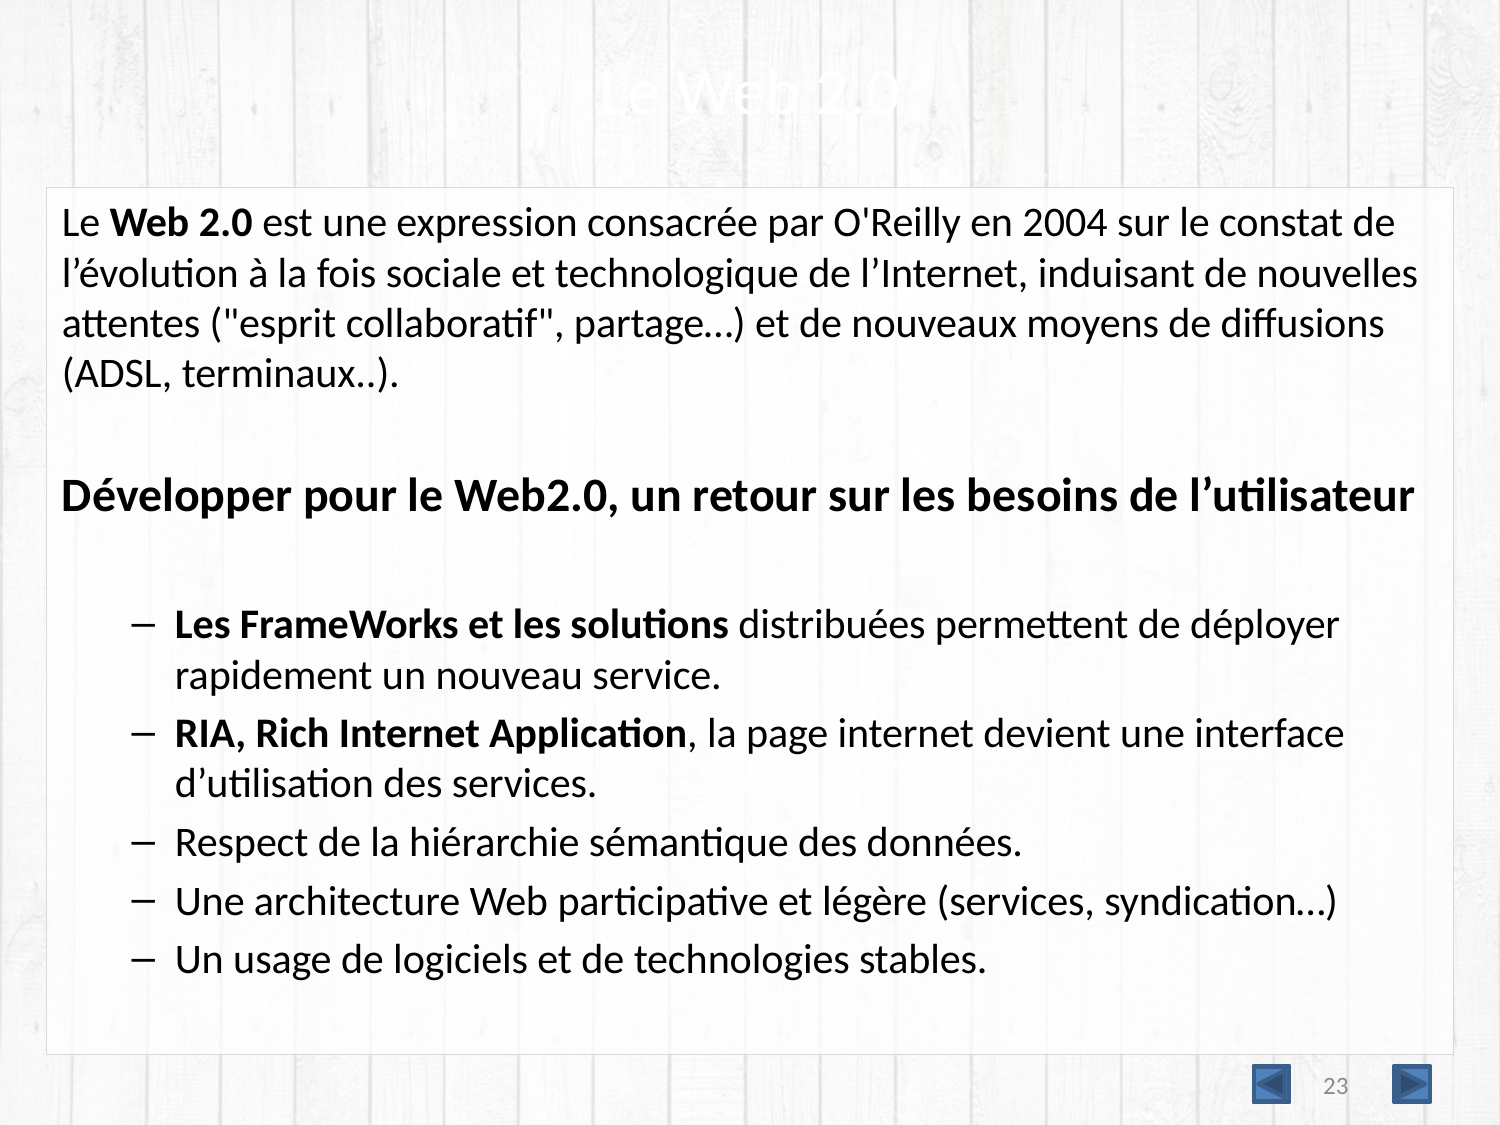

# Le Web 2.0
Le Web 2.0 est une expression consacrée par O'Reilly en 2004 sur le constat de l’évolution à la fois sociale et technologique de l’Internet, induisant de nouvelles attentes ("esprit collaboratif", partage…) et de nouveaux moyens de diffusions (ADSL, terminaux..).

Développer pour le Web2.0, un retour sur les besoins de l’utilisateur

Les FrameWorks et les solutions distribuées permettent de déployer rapidement un nouveau service.
RIA, Rich Internet Application, la page internet devient une interface d’utilisation des services.
Respect de la hiérarchie sémantique des données.
Une architecture Web participative et légère (services, syndication…)
Un usage de logiciels et de technologies stables.

23